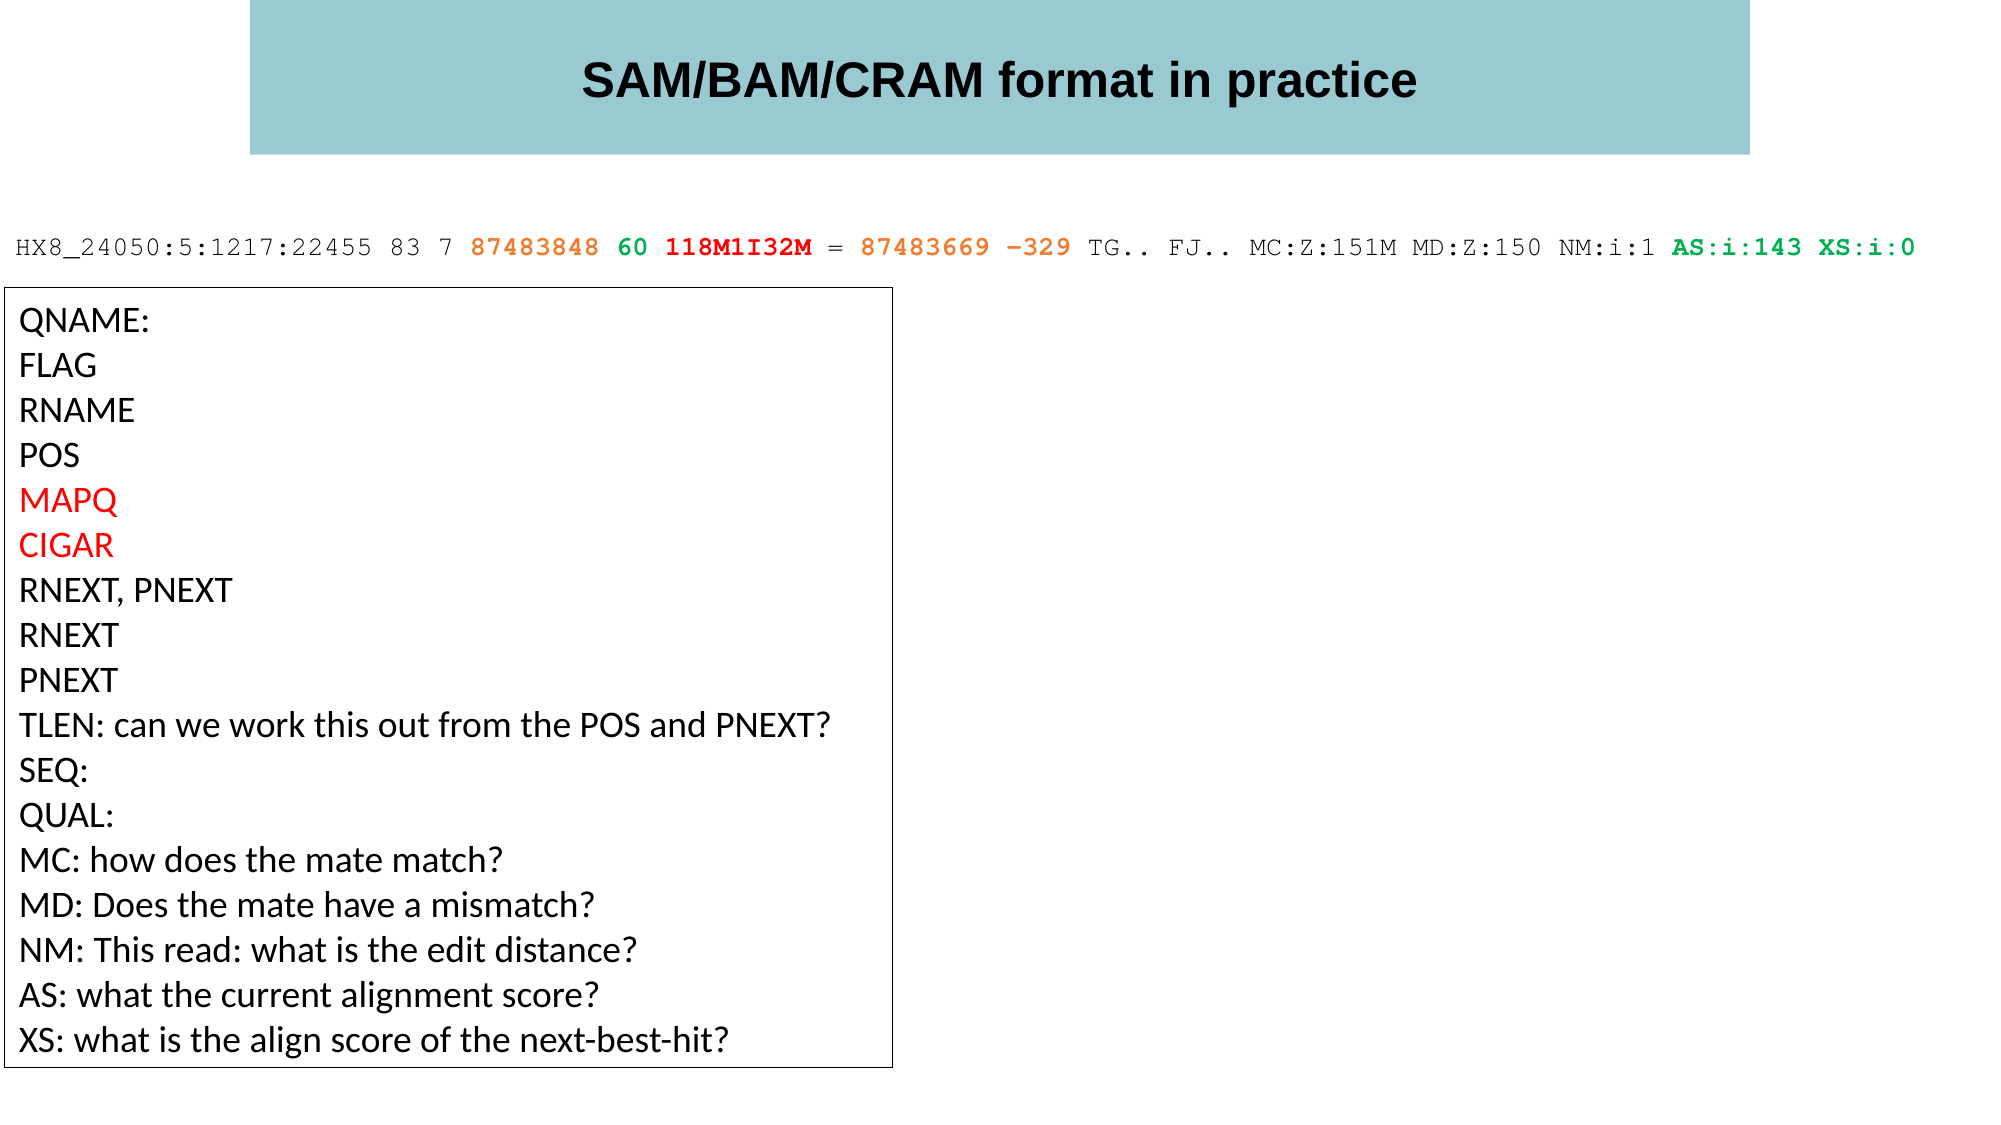

SAM/BAM/CRAM format in practice
HX8_24050:5:1217:22455 83 7 87483848 60 118M1I32M = 87483669 -329 TG.. FJ.. MC:Z:151M MD:Z:150 NM:i:1 AS:i:143 XS:i:0
QNAME:
FLAG
RNAME
POS
MAPQ
CIGAR
RNEXT, PNEXT
RNEXT
PNEXT
TLEN: can we work this out from the POS and PNEXT?
SEQ:
QUAL:
MC: how does the mate match?
MD: Does the mate have a mismatch?
NM: This read: what is the edit distance?
AS: what the current alignment score?
XS: what is the align score of the next-best-hit?